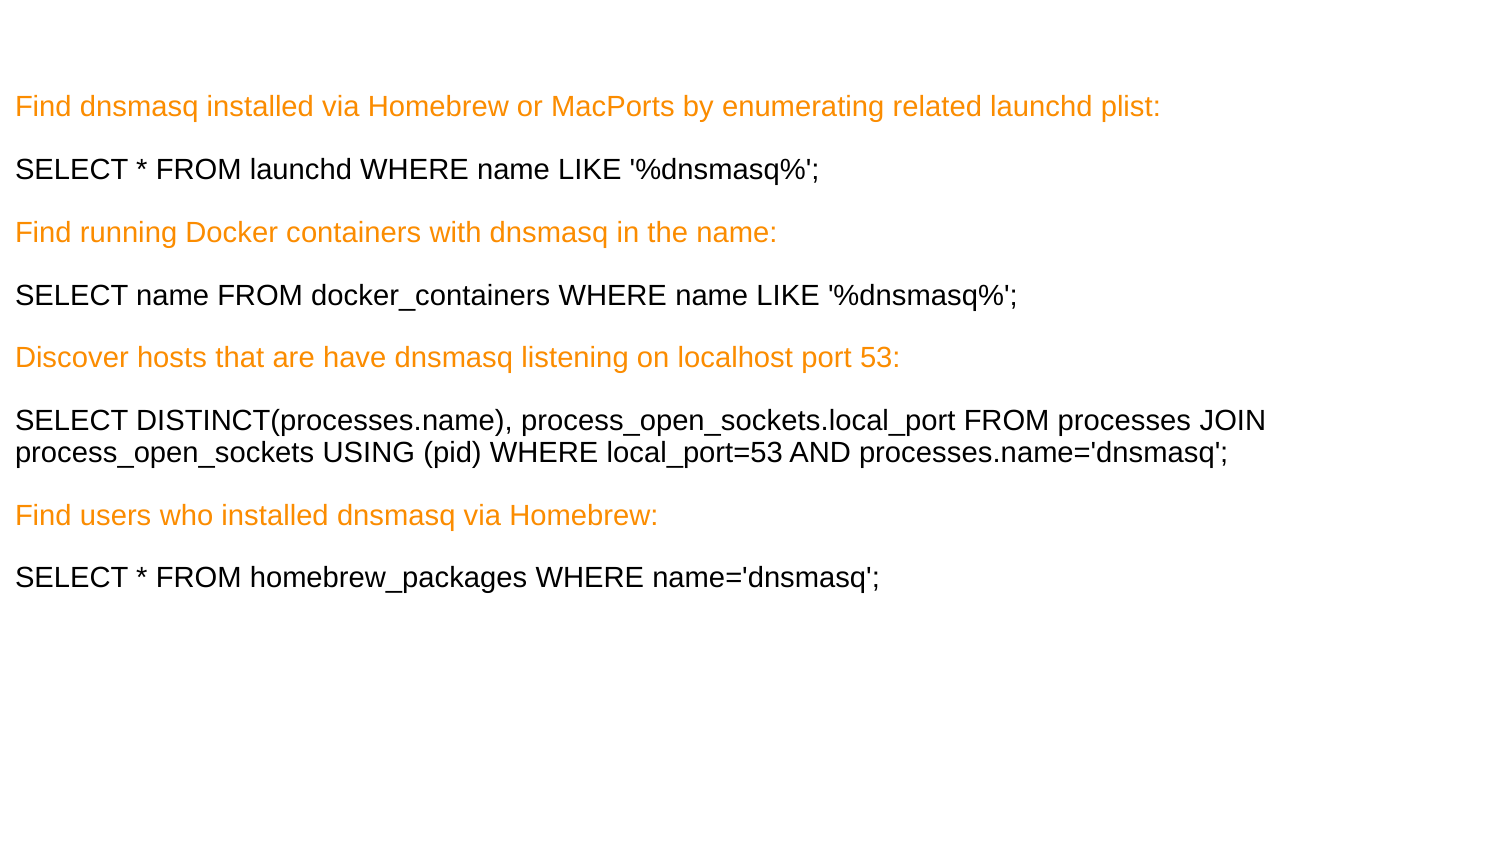

Find dnsmasq installed via Homebrew or MacPorts by enumerating related launchd plist:
SELECT * FROM launchd WHERE name LIKE '%dnsmasq%';
Find running Docker containers with dnsmasq in the name:
SELECT name FROM docker_containers WHERE name LIKE '%dnsmasq%';
Discover hosts that are have dnsmasq listening on localhost port 53:
SELECT DISTINCT(processes.name), process_open_sockets.local_port FROM processes JOIN
process_open_sockets USING (pid) WHERE local_port=53 AND processes.name='dnsmasq';
Find users who installed dnsmasq via Homebrew:
SELECT * FROM homebrew_packages WHERE name='dnsmasq';